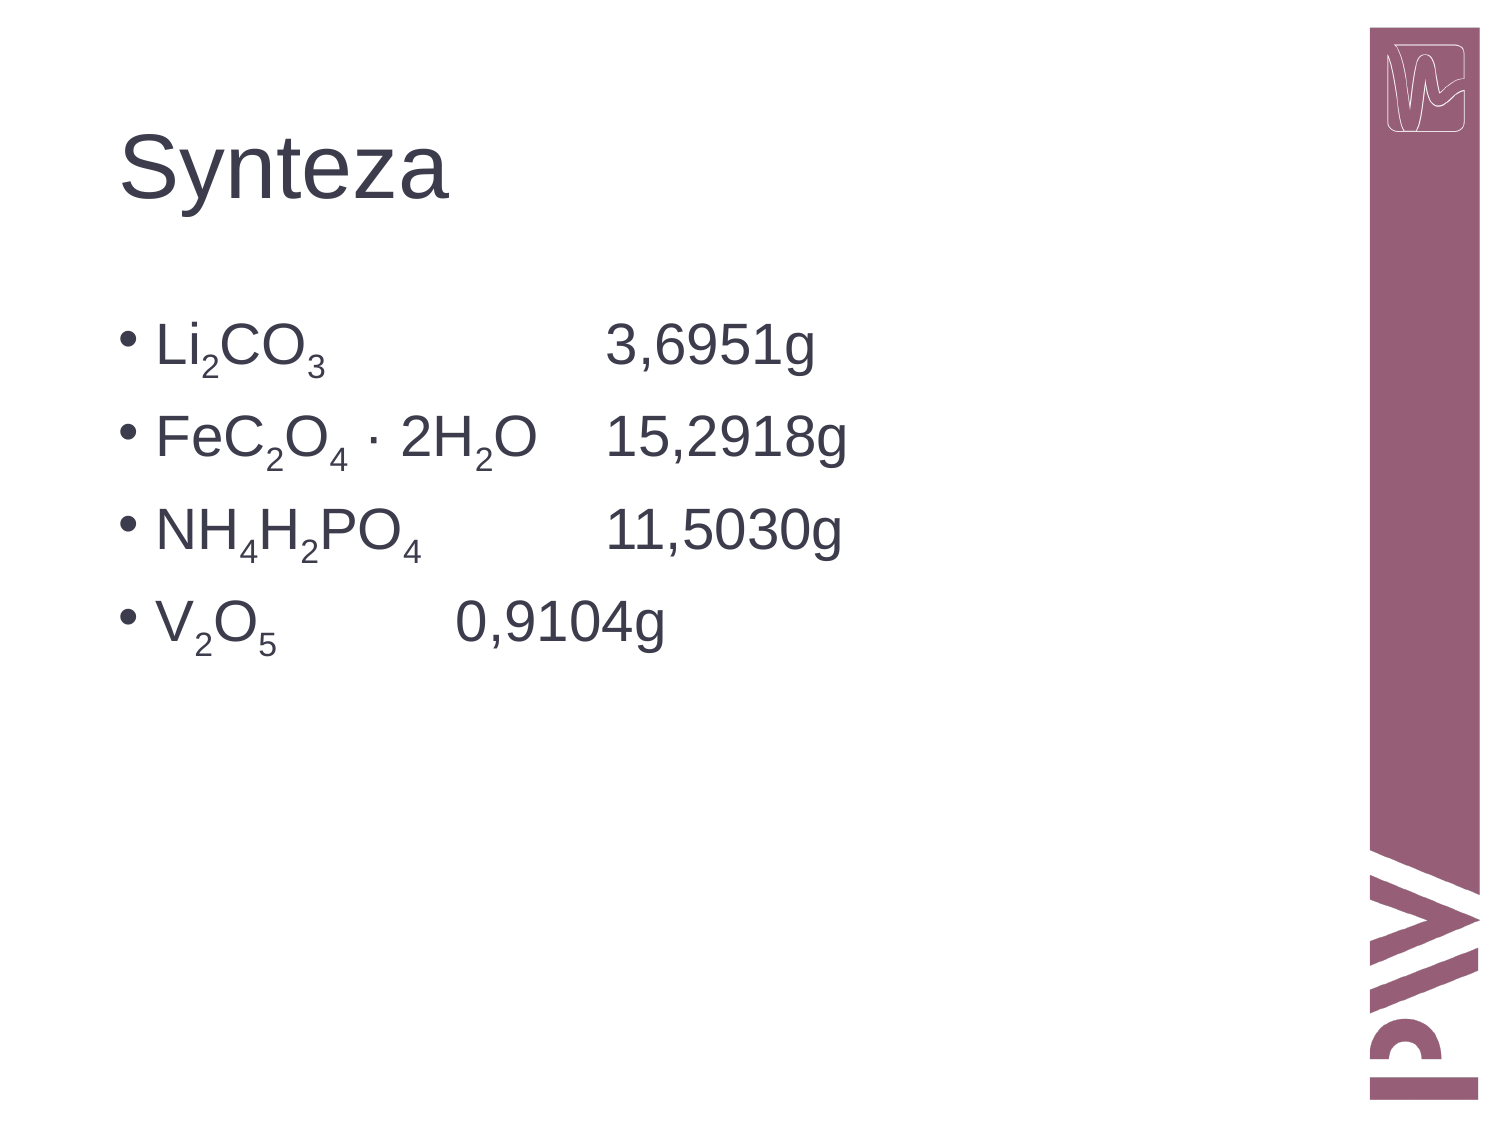

# Synteza
Li2CO3		3,6951g
FeC2O4 · 2H2O	15,2918g
NH4H2PO4		11,5030g
V2O5 		0,9104g